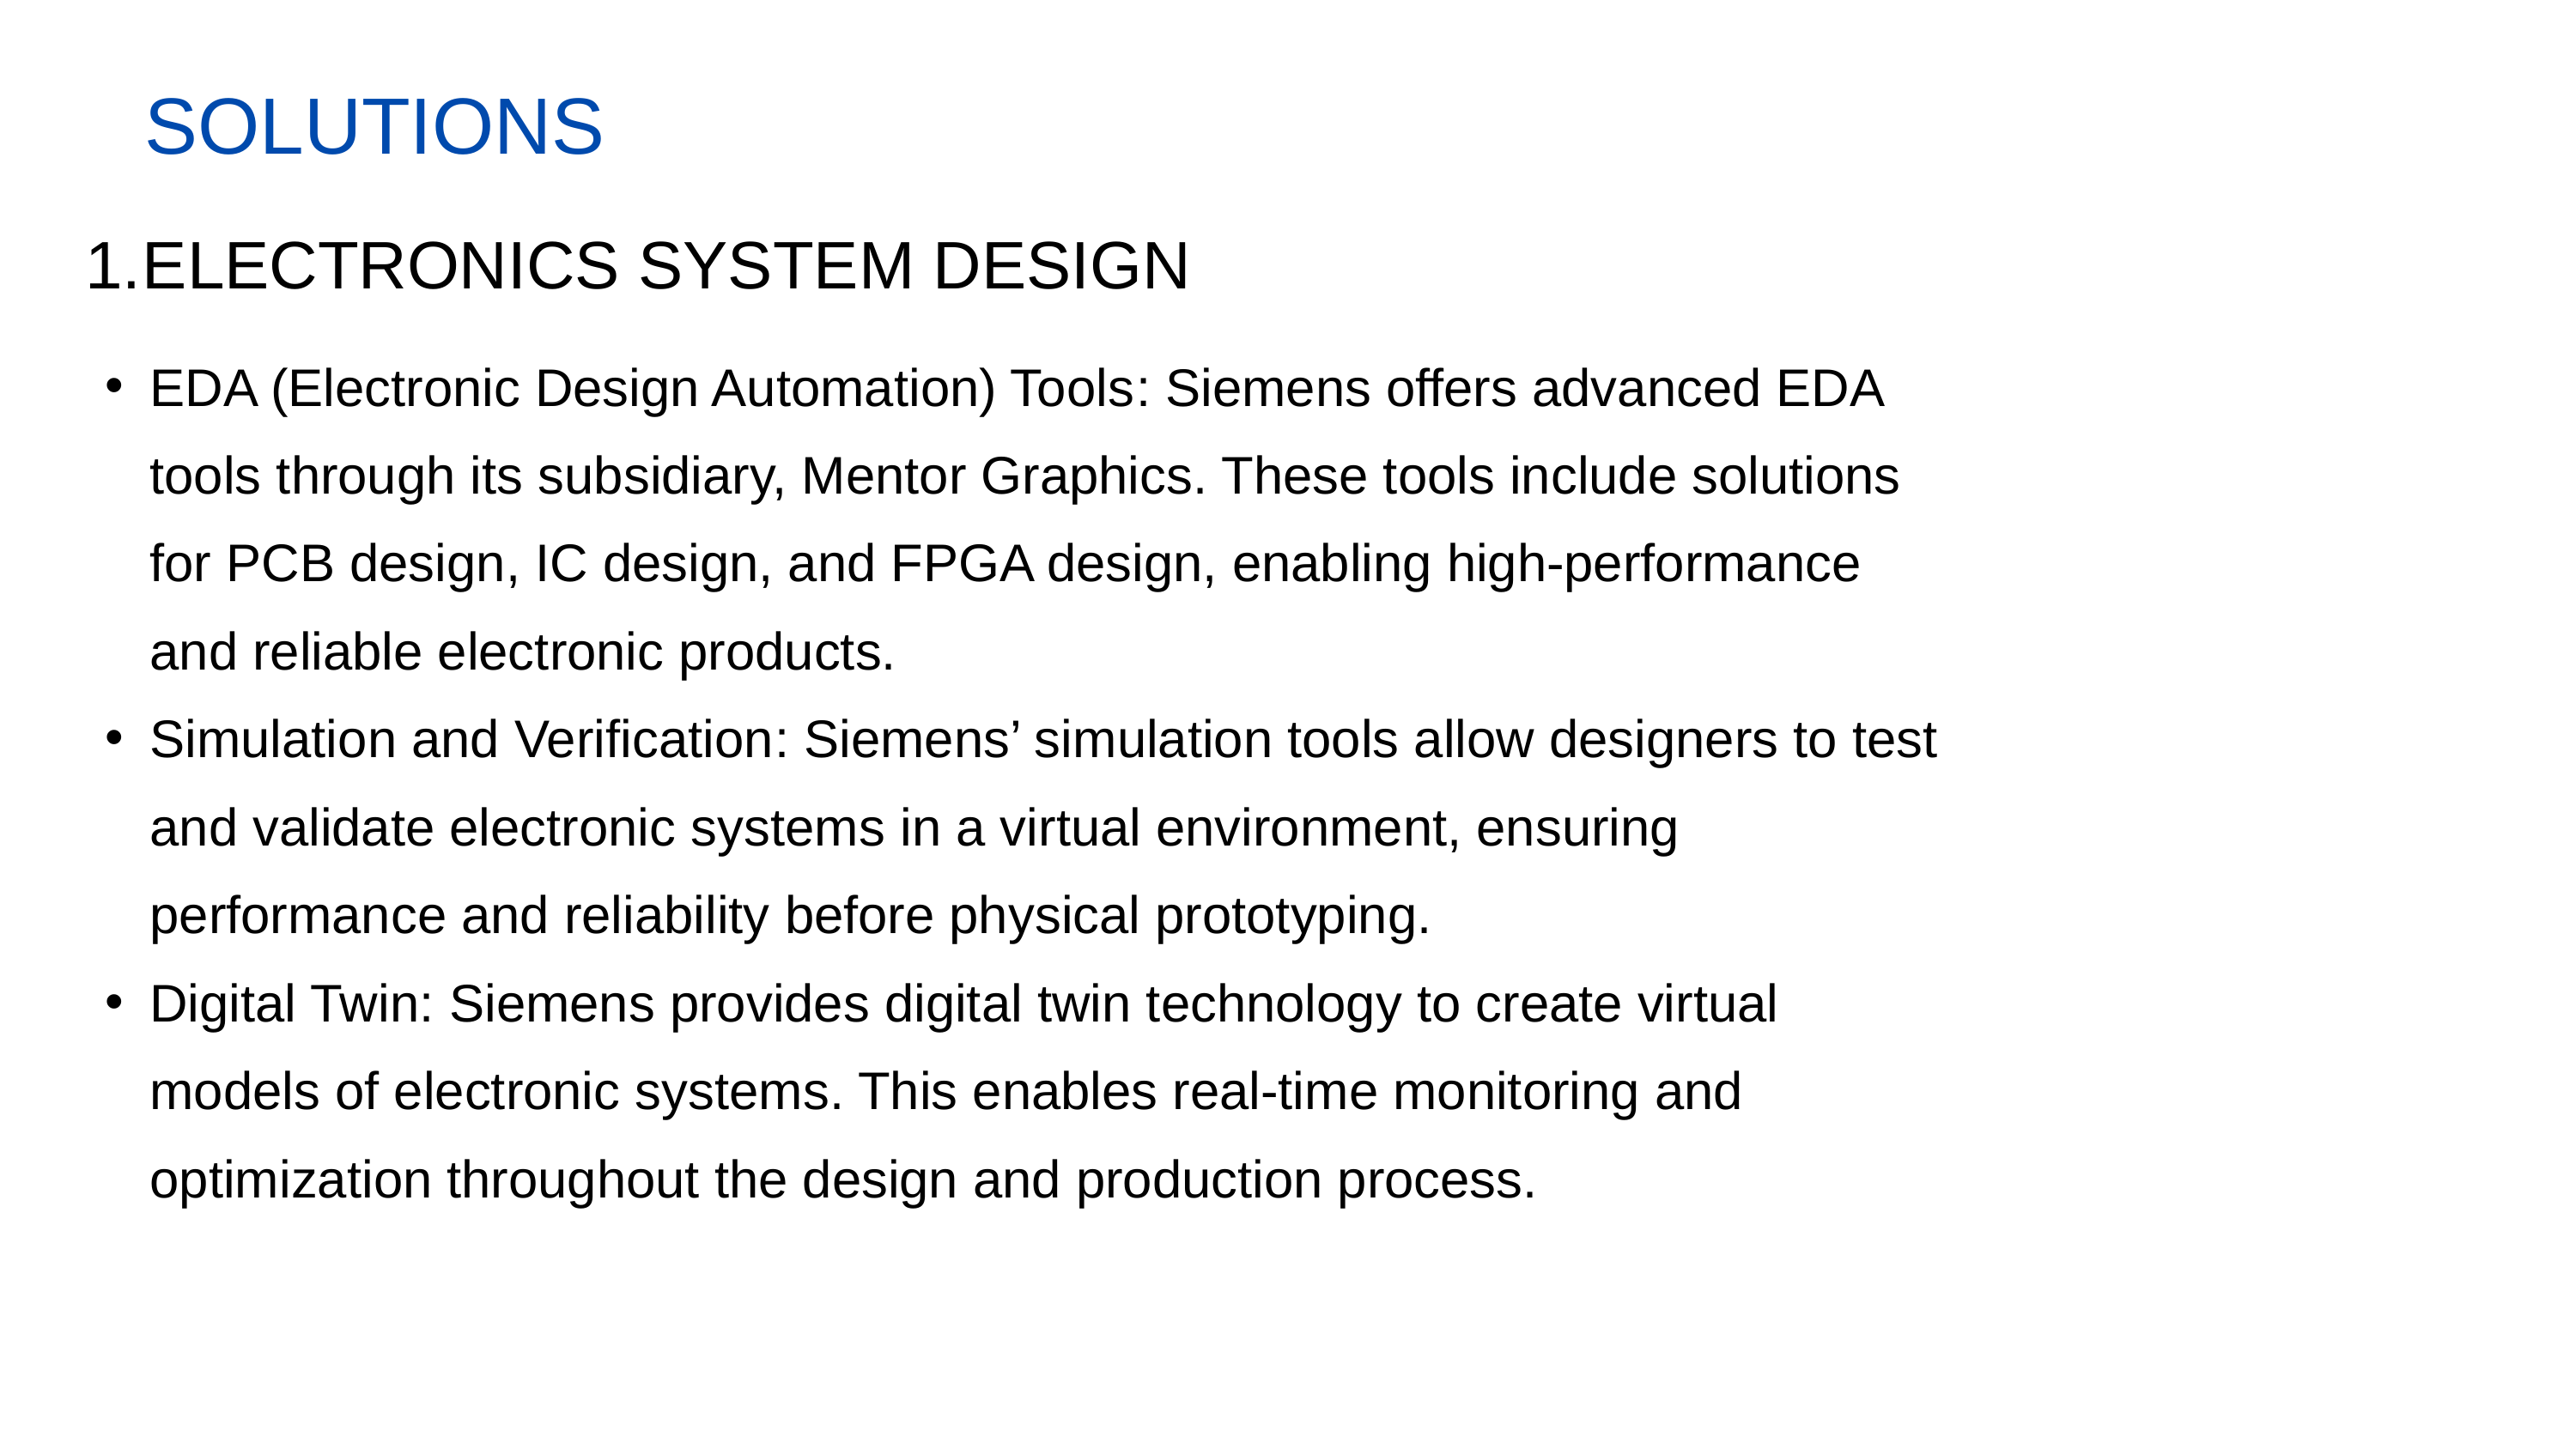

SOLUTIONS
ELECTRONICS SYSTEM DESIGN
EDA (Electronic Design Automation) Tools: Siemens offers advanced EDA tools through its subsidiary, Mentor Graphics. These tools include solutions for PCB design, IC design, and FPGA design, enabling high-performance and reliable electronic products.
Simulation and Verification: Siemens’ simulation tools allow designers to test and validate electronic systems in a virtual environment, ensuring performance and reliability before physical prototyping.
Digital Twin: Siemens provides digital twin technology to create virtual models of electronic systems. This enables real-time monitoring and optimization throughout the design and production process.